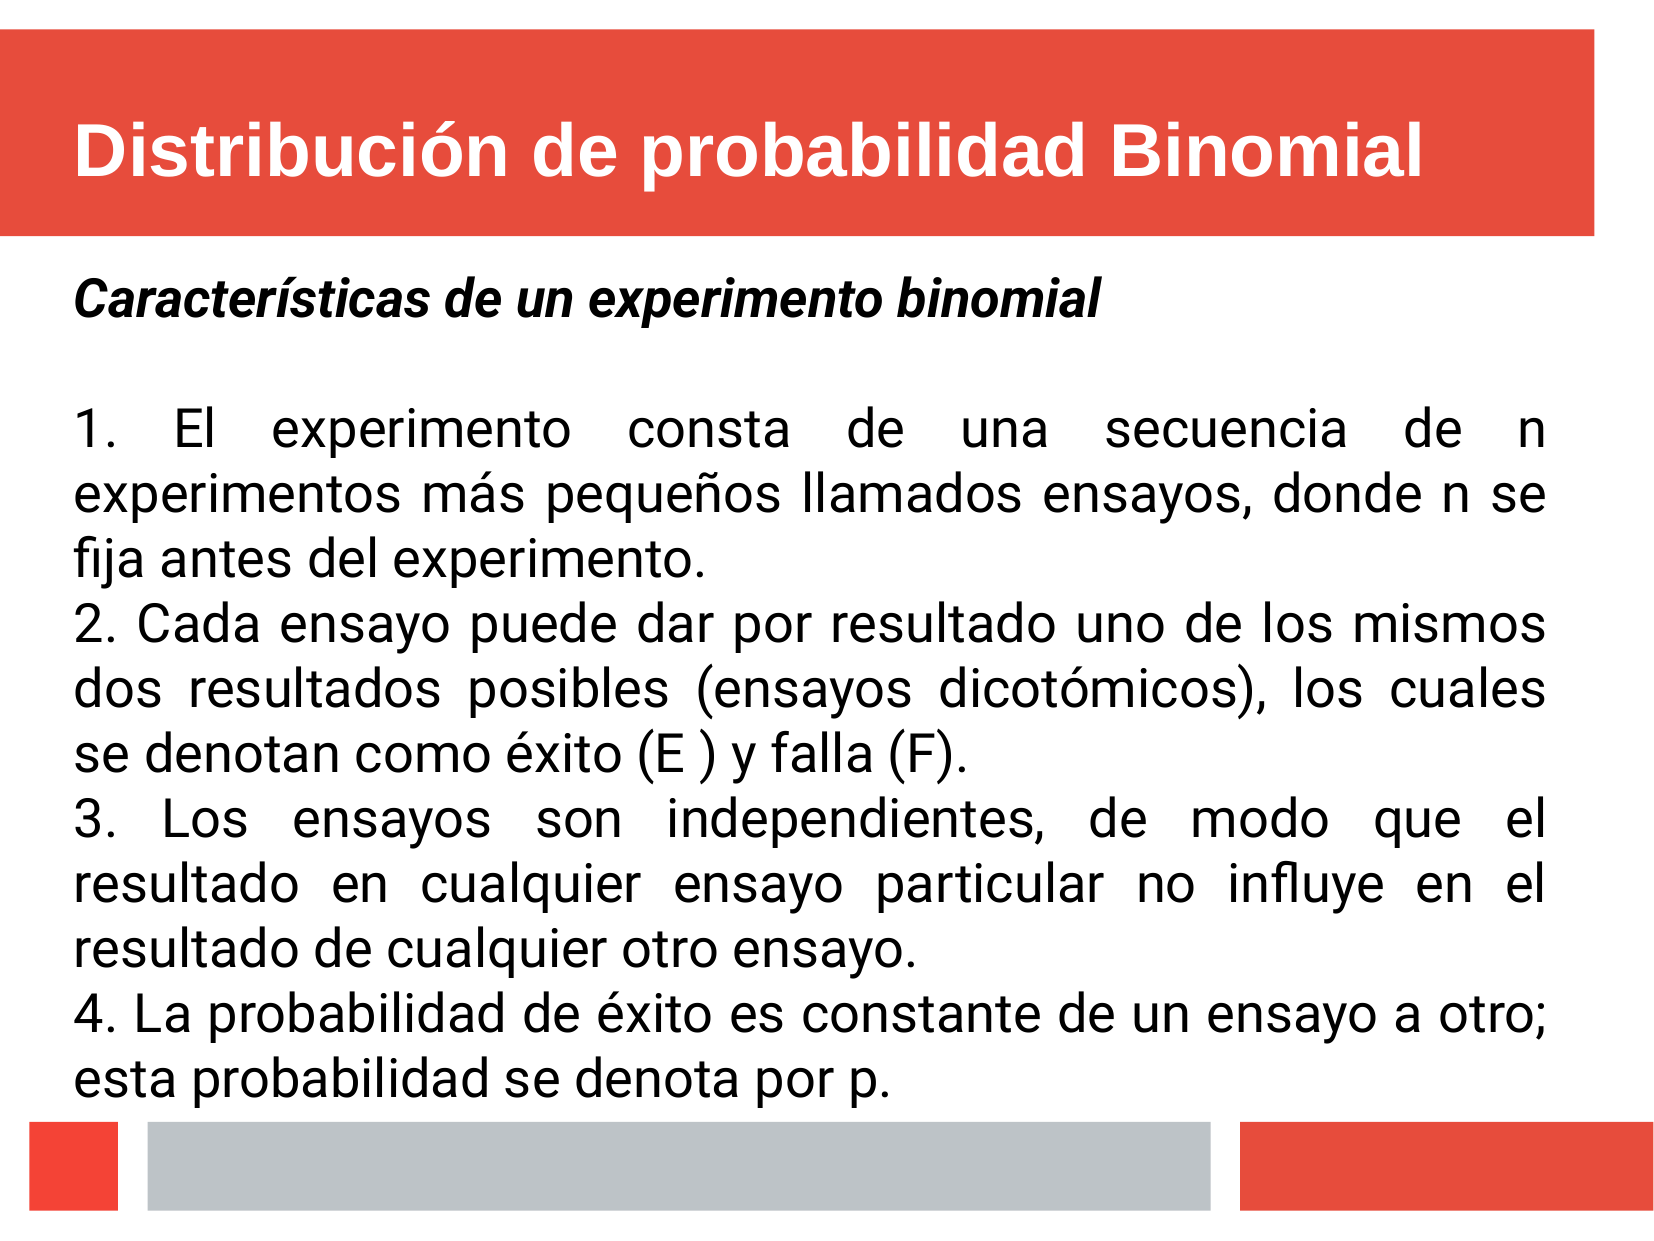

# Distribución de probabilidad Binomial
Características de un experimento binomial

1. El experimento consta de una secuencia de n experimentos más pequeños llamados ensayos, donde n se fija antes del experimento.
2. Cada ensayo puede dar por resultado uno de los mismos dos resultados posibles (ensayos dicotómicos), los cuales se denotan como éxito (E ) y falla (F).
3. Los ensayos son independientes, de modo que el resultado en cualquier ensayo particular no influye en el resultado de cualquier otro ensayo.
4. La probabilidad de éxito es constante de un ensayo a otro; esta probabilidad se denota por p.